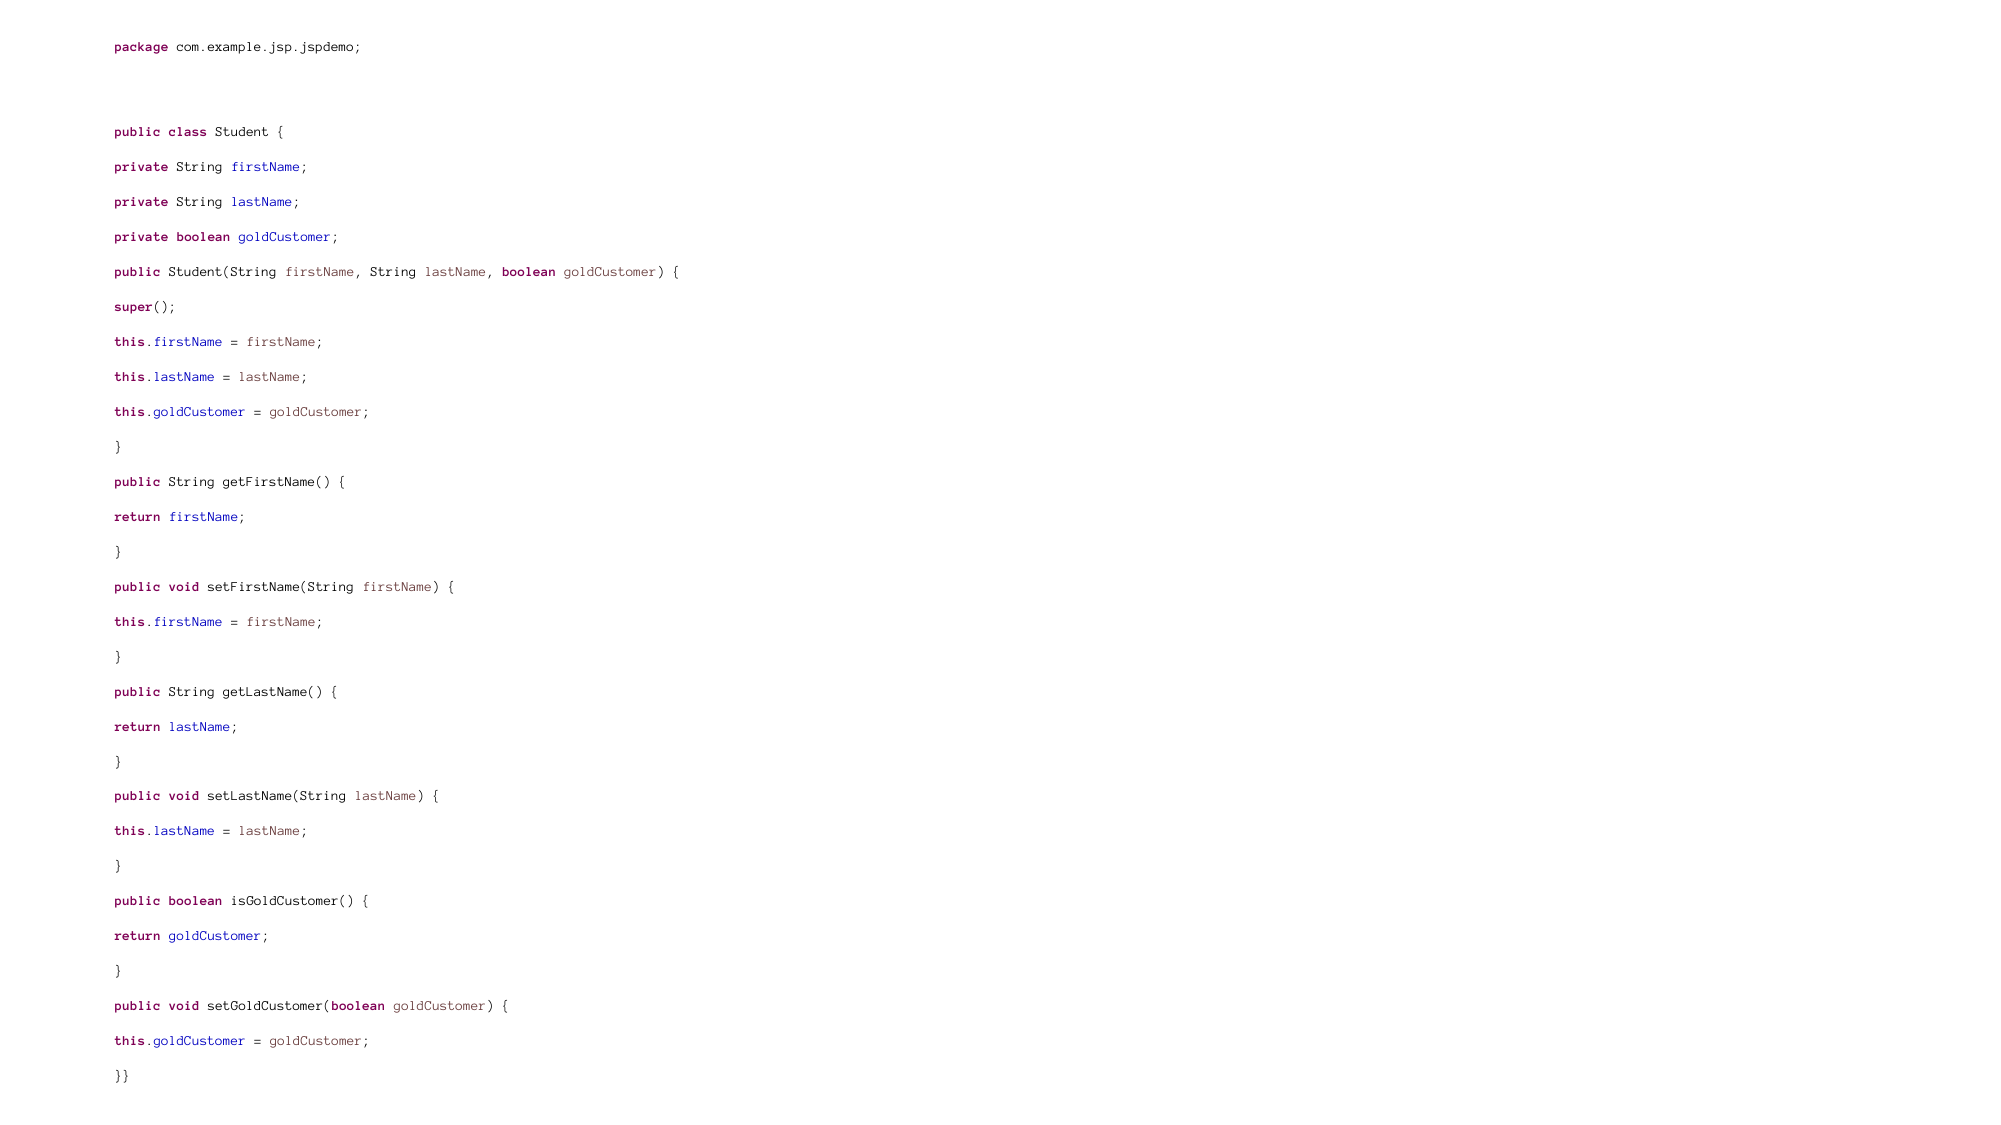

package com.example.jsp.jspdemo;

public class Student {
private String firstName;
private String lastName;
private boolean goldCustomer;
public Student(String firstName, String lastName, boolean goldCustomer) {
super();
this.firstName = firstName;
this.lastName = lastName;
this.goldCustomer = goldCustomer;
}
public String getFirstName() {
return firstName;
}
public void setFirstName(String firstName) {
this.firstName = firstName;
}
public String getLastName() {
return lastName;
}
public void setLastName(String lastName) {
this.lastName = lastName;
}
public boolean isGoldCustomer() {
return goldCustomer;
}
public void setGoldCustomer(boolean goldCustomer) {
this.goldCustomer = goldCustomer;
}}